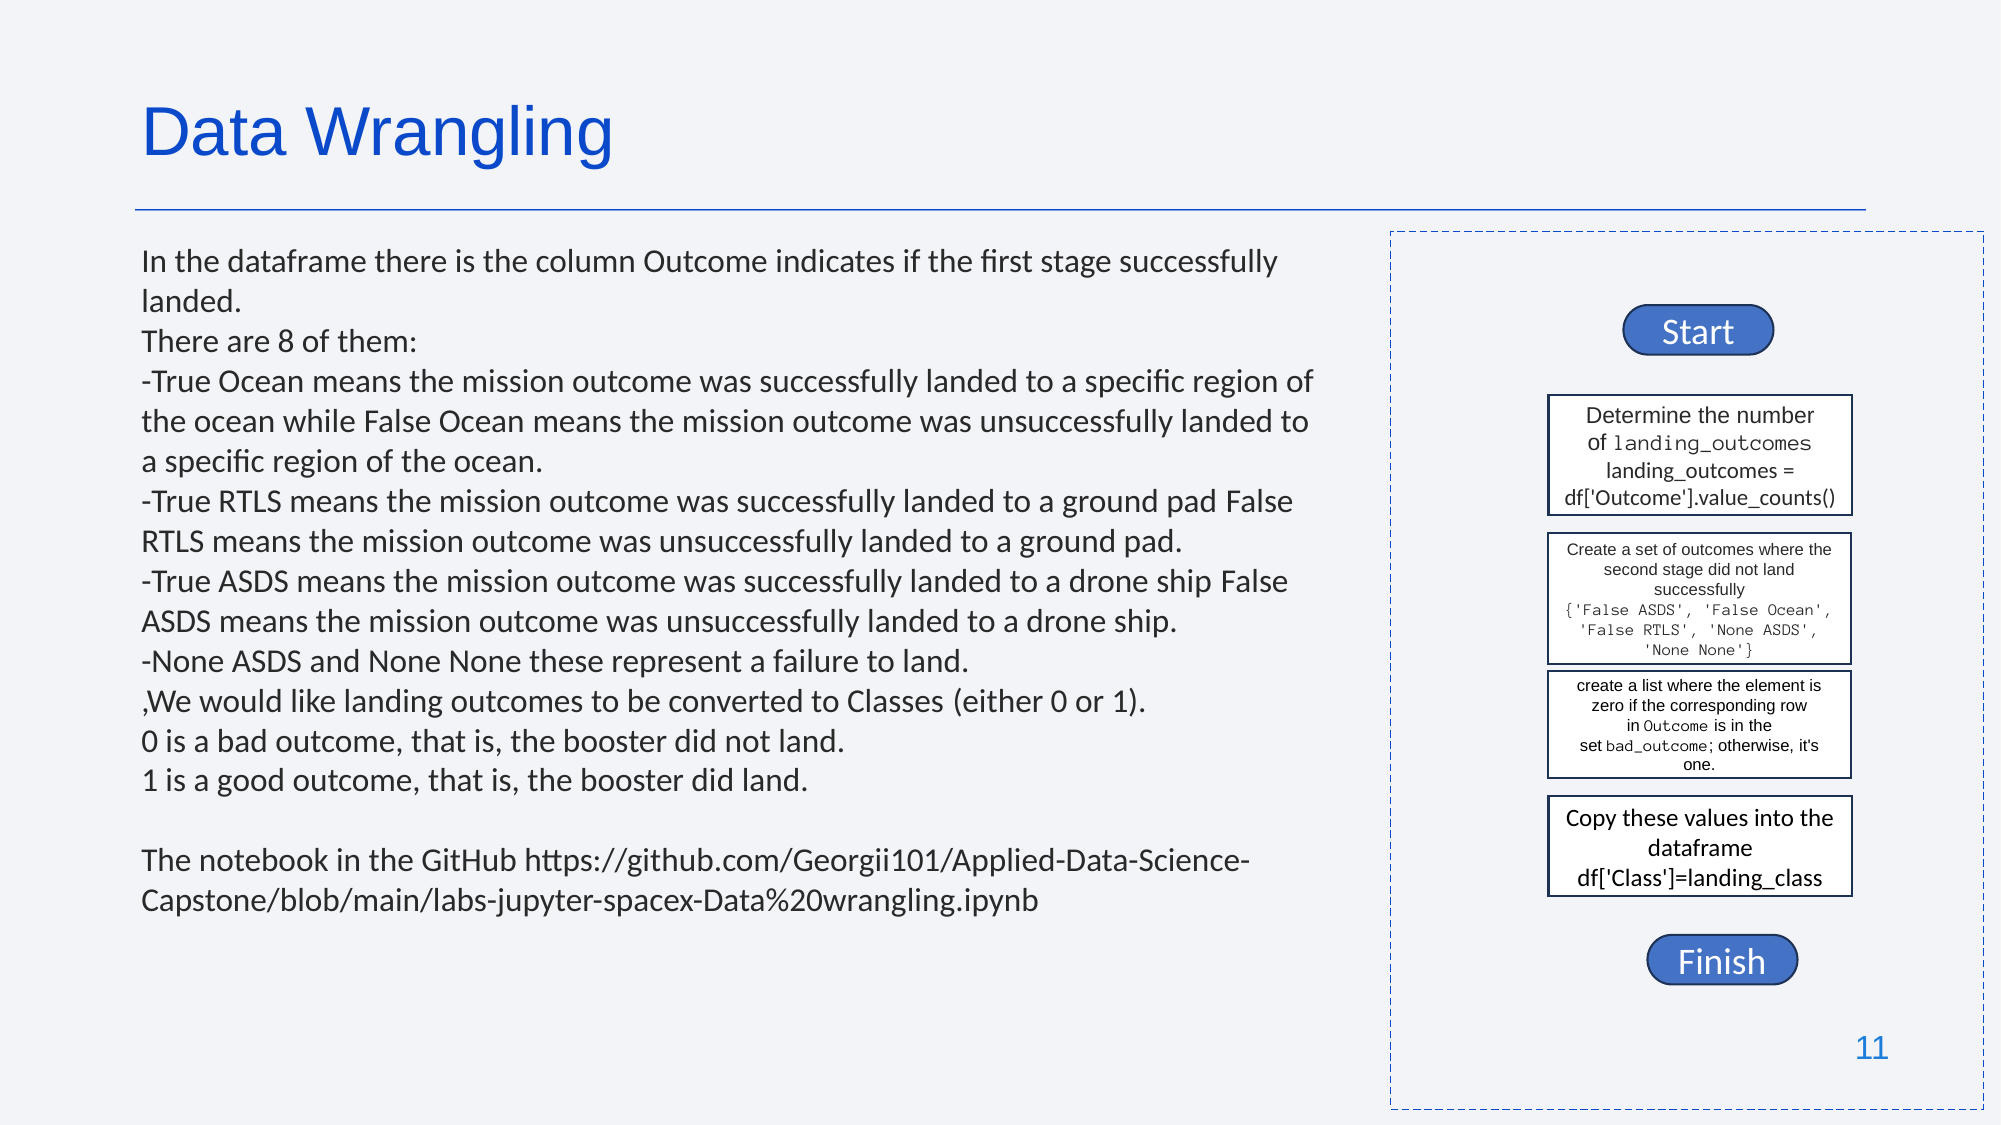

Data Wrangling

In the dataframe there is the column Outcome indicates if the first stage successfully landed.
There are 8 of them:
-True Ocean means the mission outcome was successfully landed to a specific region of the ocean while False Ocean means the mission outcome was unsuccessfully landed to a specific region of the ocean.
-True RTLS means the mission outcome was successfully landed to a ground pad False RTLS means the mission outcome was unsuccessfully landed to a ground pad.
-True ASDS means the mission outcome was successfully landed to a drone ship False ASDS means the mission outcome was unsuccessfully landed to a drone ship.
-None ASDS and None None these represent a failure to land.
,We would like landing outcomes to be converted to Classes (either 0 or 1).
0 is a bad outcome, that is, the booster did not land.
1 is a good outcome, that is, the booster did land.

The notebook in the GitHub https://github.com/Georgii101/Applied-Data-Science-Capstone/blob/main/labs-jupyter-spacex-Data%20wrangling.ipynb

Start
Determine the number of landing_outcomes landing_outcomes = df['Outcome'].value_counts()
Create a set of outcomes where the second stage did not land successfully
{'False ASDS', 'False Ocean', 'False RTLS', 'None ASDS', 'None None'}
create a list where the element is zero if the corresponding row in Outcome is in the set bad_outcome; otherwise, it's one.
Copy these values into the dataframe
df['Class']=landing_class
Finish
11